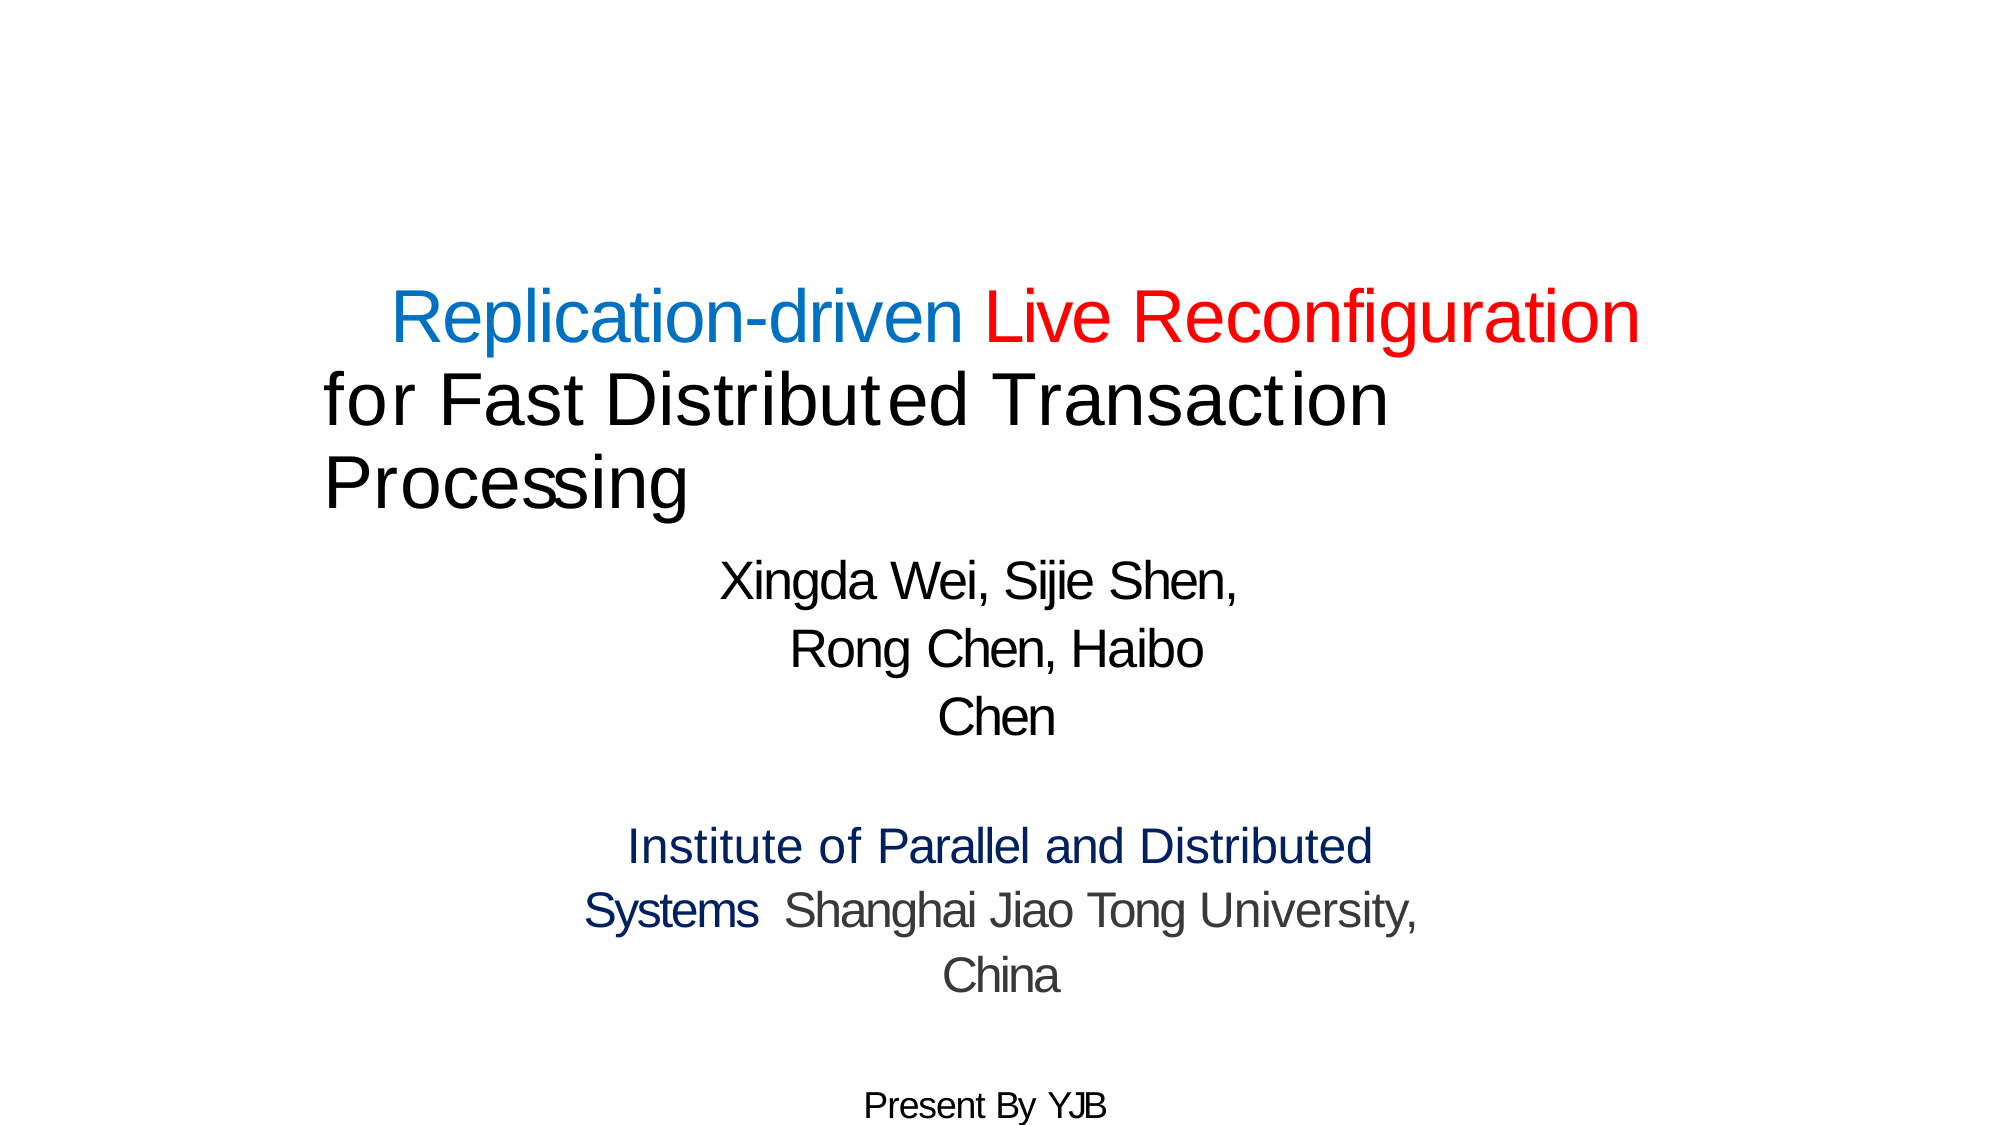

# Replication-driven Live Reconfiguration  for Fast Distributed Transaction	Processing
Xingda Wei, Sijie Shen,  Rong Chen, Haibo Chen

Institute of Parallel and Distributed Systems  Shanghai Jiao Tong University, China

Present By YJB  2019.03.15